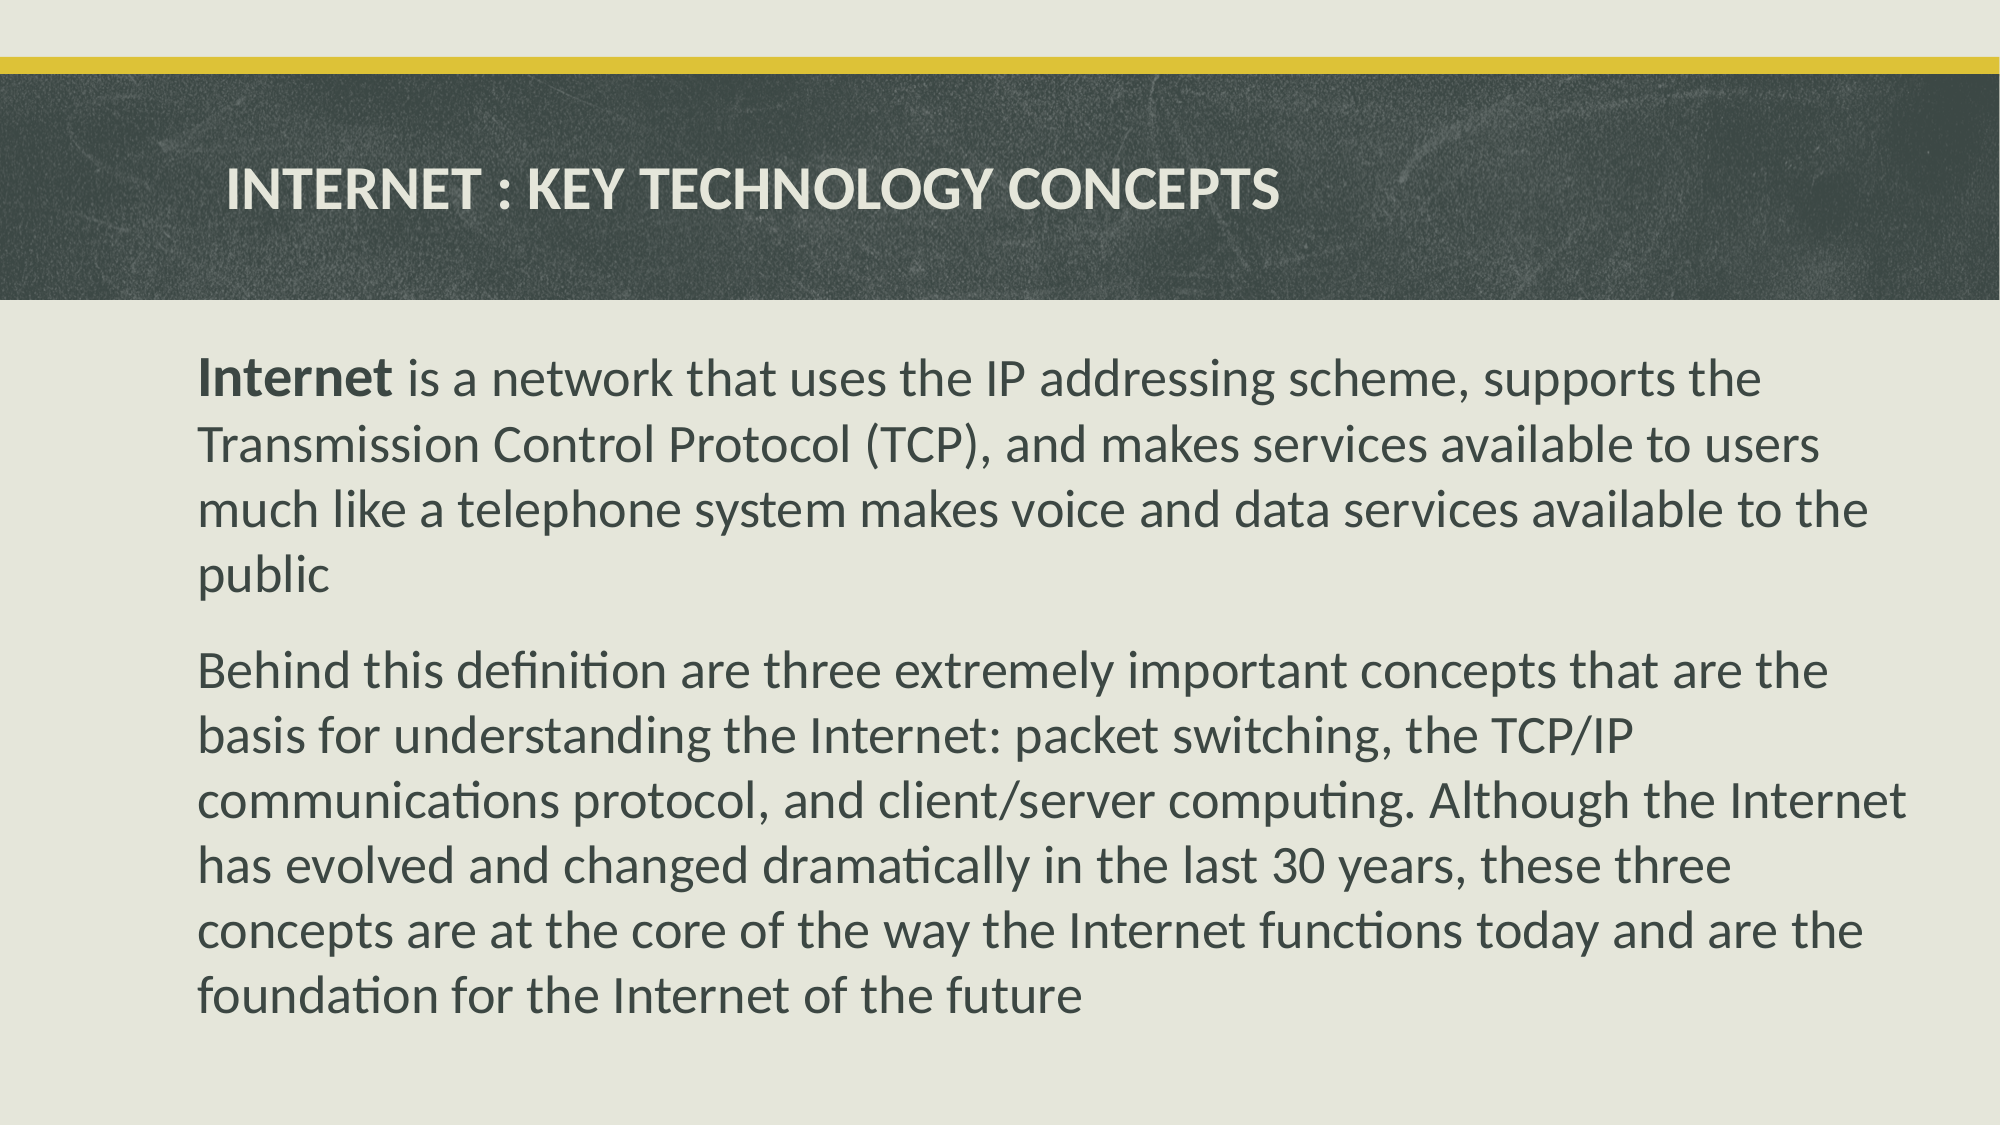

# INTERNET : KEY TECHNOLOGY CONCEPTS
Internet is a network that uses the IP addressing scheme, supports the Transmission Control Protocol (TCP), and makes services available to users much like a telephone system makes voice and data services available to the public
Behind this definition are three extremely important concepts that are the basis for understanding the Internet: packet switching, the TCP/IP communications protocol, and client/server computing. Although the Internet has evolved and changed dramatically in the last 30 years, these three concepts are at the core of the way the Internet functions today and are the foundation for the Internet of the future